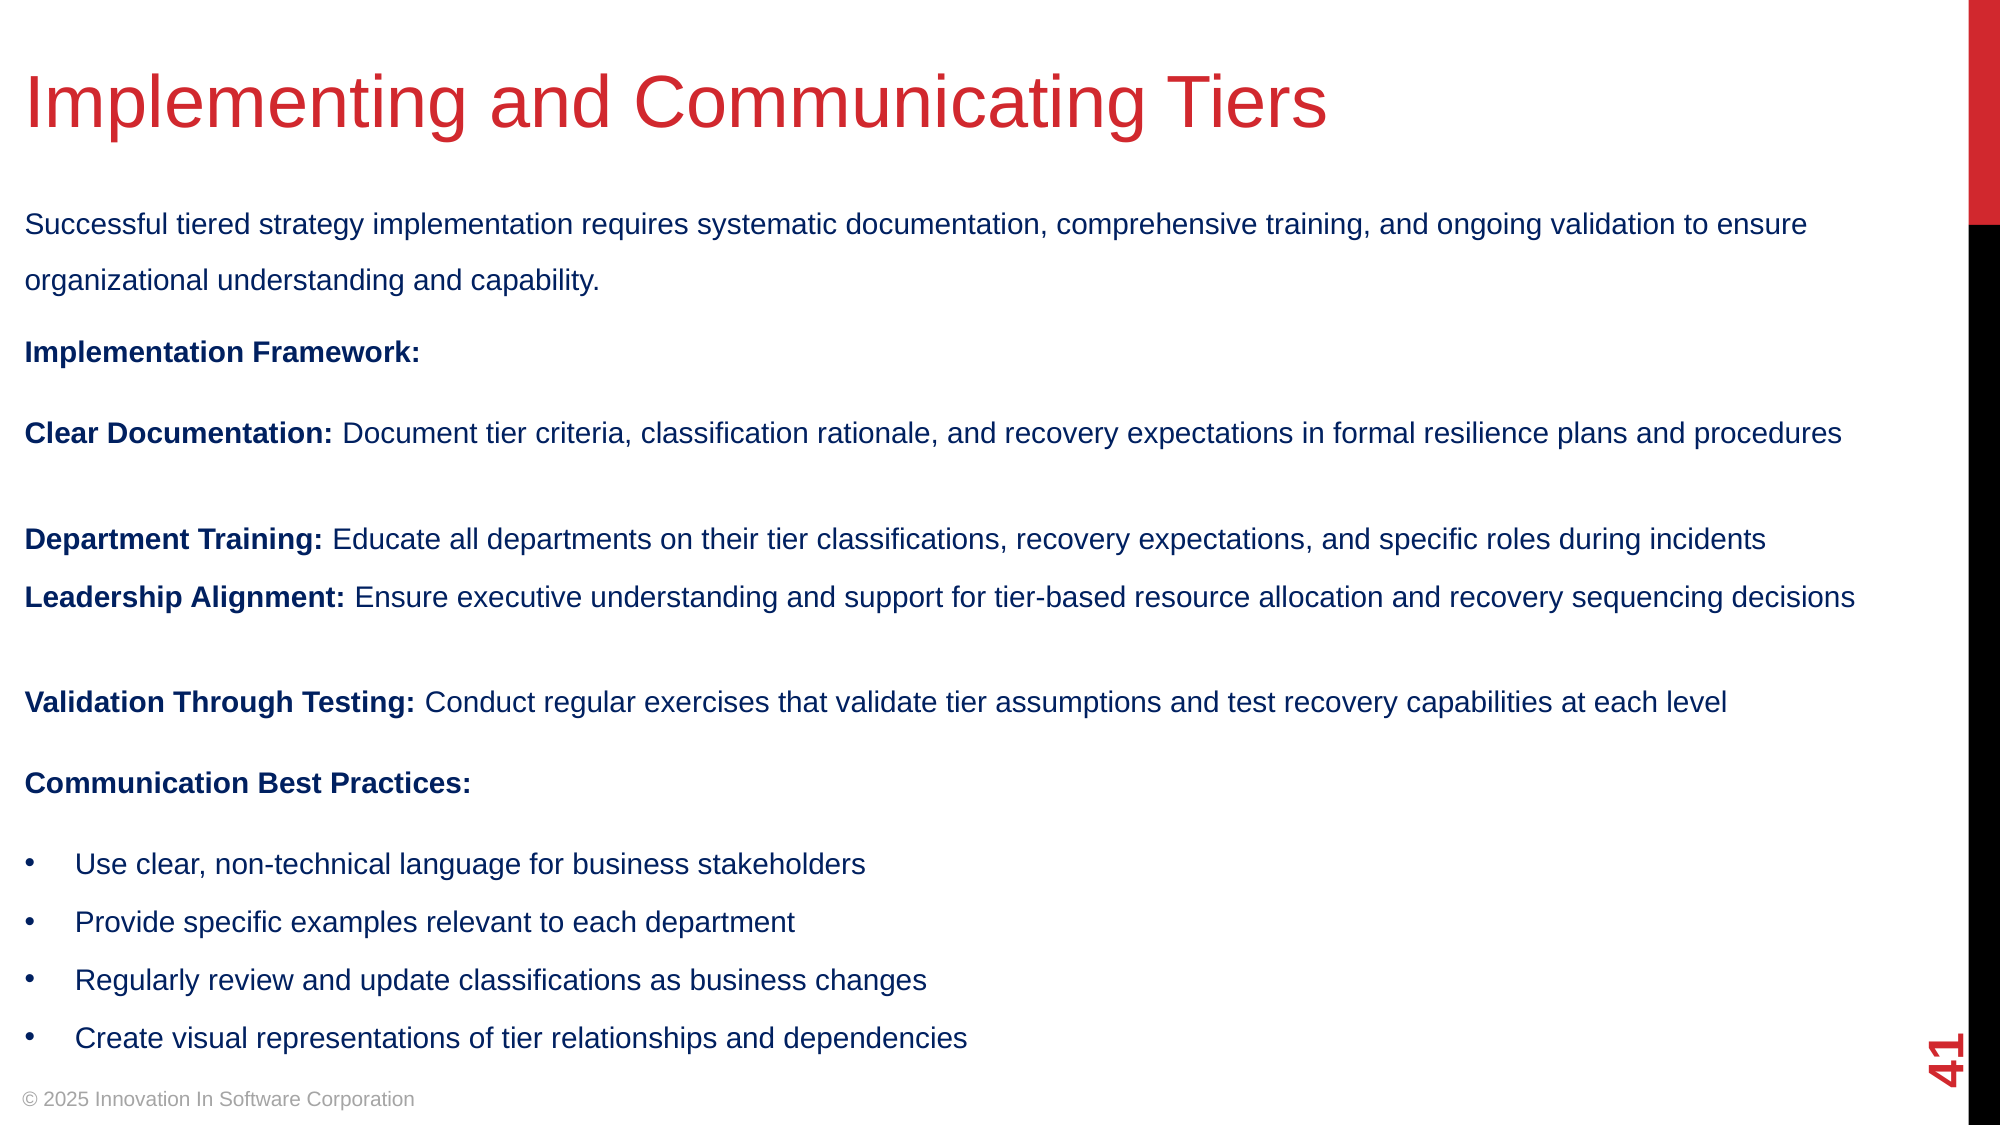

Implementing and Communicating Tiers
Successful tiered strategy implementation requires systematic documentation, comprehensive training, and ongoing validation to ensure organizational understanding and capability.
Implementation Framework:
Clear Documentation: Document tier criteria, classification rationale, and recovery expectations in formal resilience plans and procedures
Department Training: Educate all departments on their tier classifications, recovery expectations, and specific roles during incidents
Leadership Alignment: Ensure executive understanding and support for tier-based resource allocation and recovery sequencing decisions
Validation Through Testing: Conduct regular exercises that validate tier assumptions and test recovery capabilities at each level
Communication Best Practices:
Use clear, non-technical language for business stakeholders
Provide specific examples relevant to each department
Regularly review and update classifications as business changes
41
Create visual representations of tier relationships and dependencies
© 2025 Innovation In Software Corporation